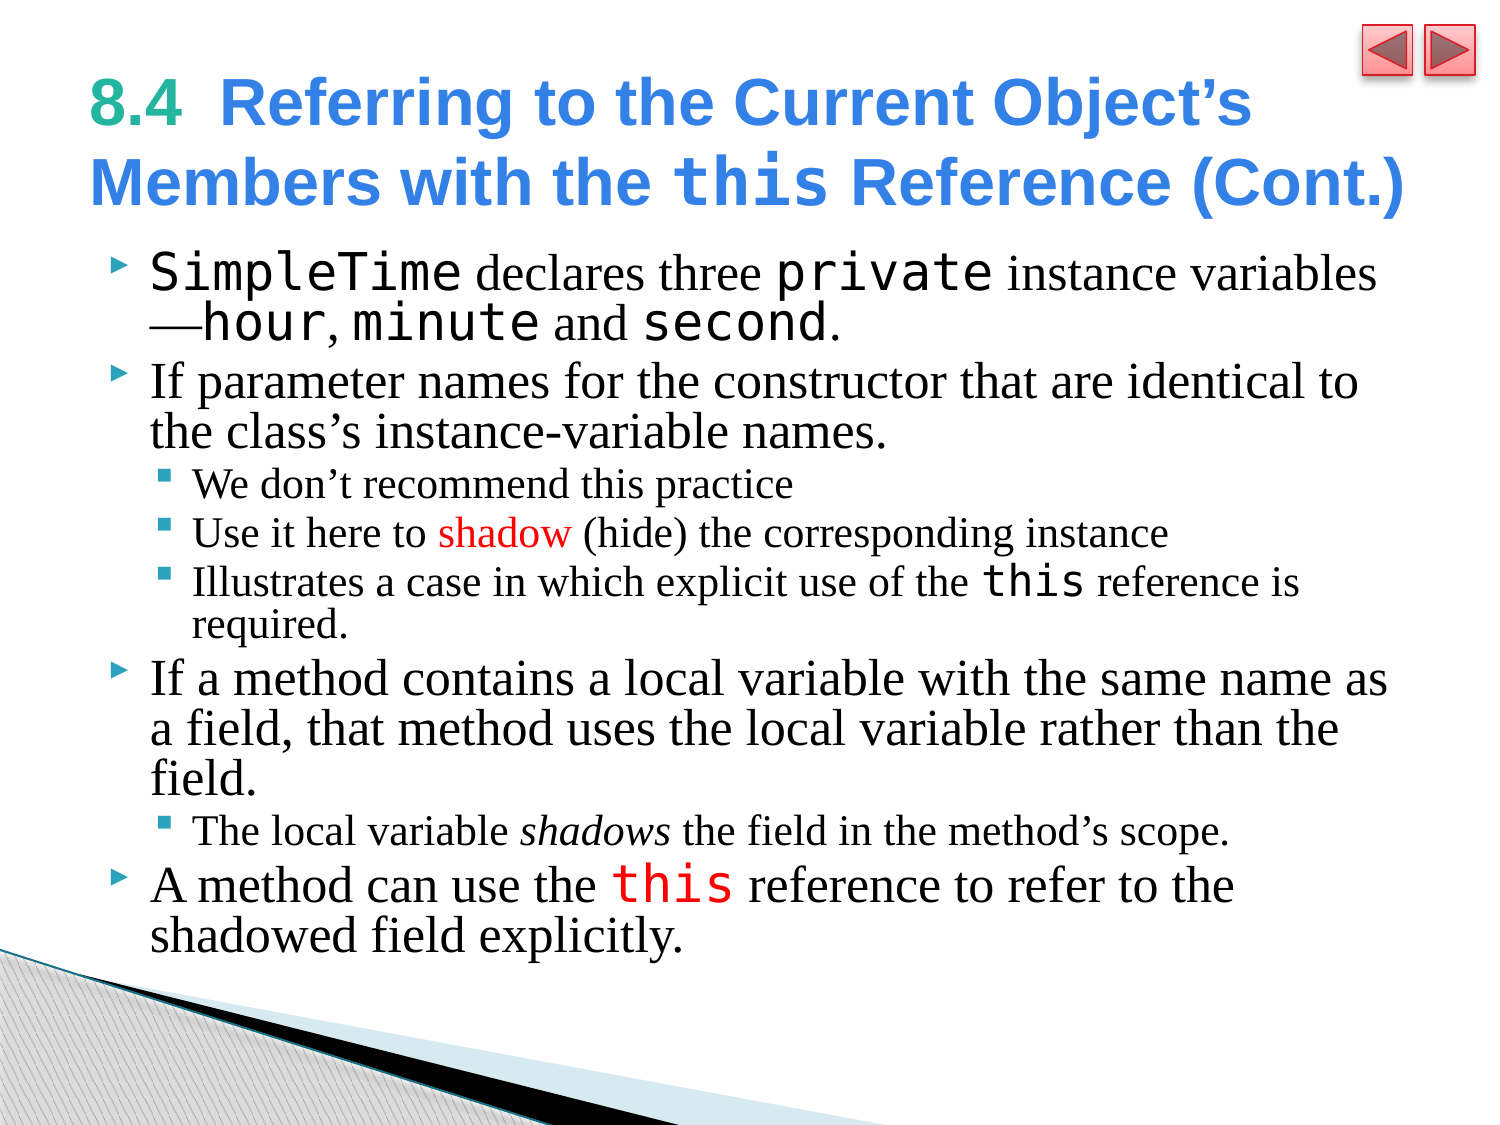

# 8.4  Referring to the Current Object’s Members with the this Reference (Cont.)
SimpleTime declares three private instance variables—hour, minute and second.
If parameter names for the constructor that are identical to the class’s instance-variable names.
We don’t recommend this practice
Use it here to shadow (hide) the corresponding instance
Illustrates a case in which explicit use of the this reference is required.
If a method contains a local variable with the same name as a field, that method uses the local variable rather than the field.
The local variable shadows the field in the method’s scope.
A method can use the this reference to refer to the shadowed field explicitly.